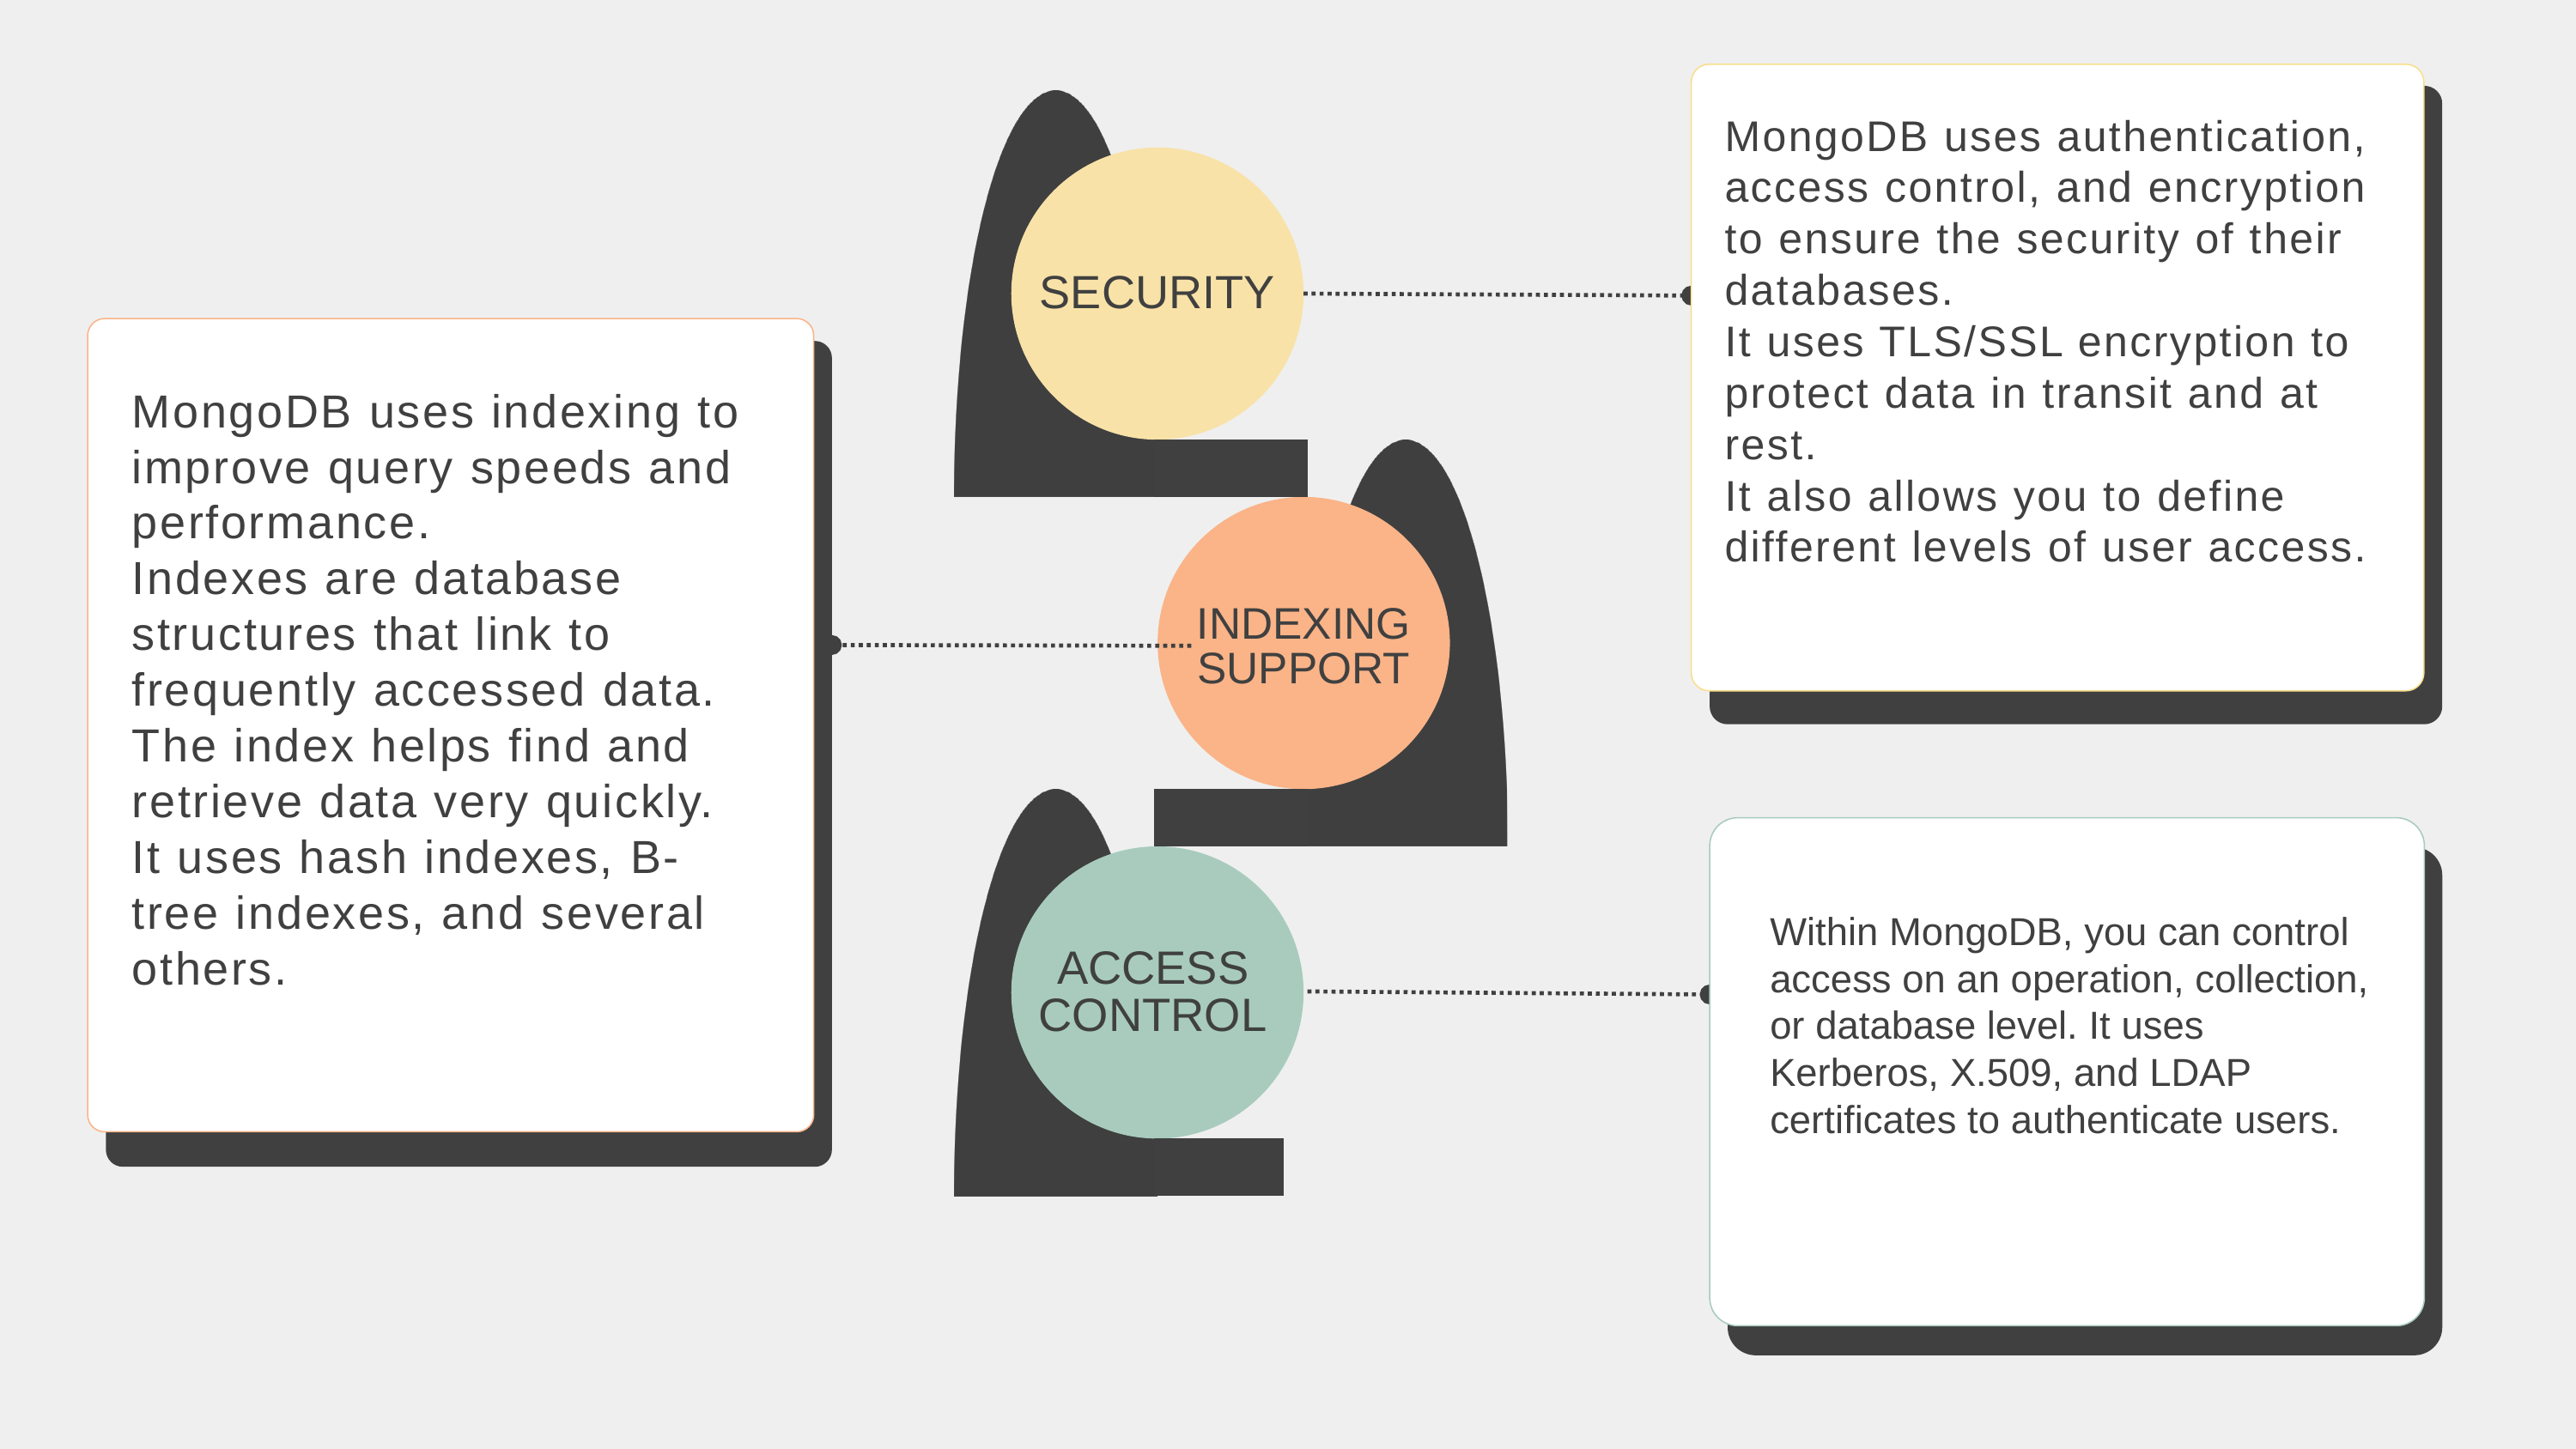

MongoDB uses authentication, access control, and encryption to ensure the security of their databases.
It uses TLS/SSL encryption to protect data in transit and at rest.
It also allows you to define different levels of user access.

SECURITY

MongoDB uses indexing to improve query speeds and performance.
Indexes are database structures that link to frequently accessed data. The index helps find and retrieve data very quickly.
It uses hash indexes, B-tree indexes, and several others.

INDEXING SUPPORT

Within MongoDB, you can control access on an operation, collection, or database level. It uses Kerberos, X.509, and LDAP certificates to authenticate users.

ACCESS CONTROL